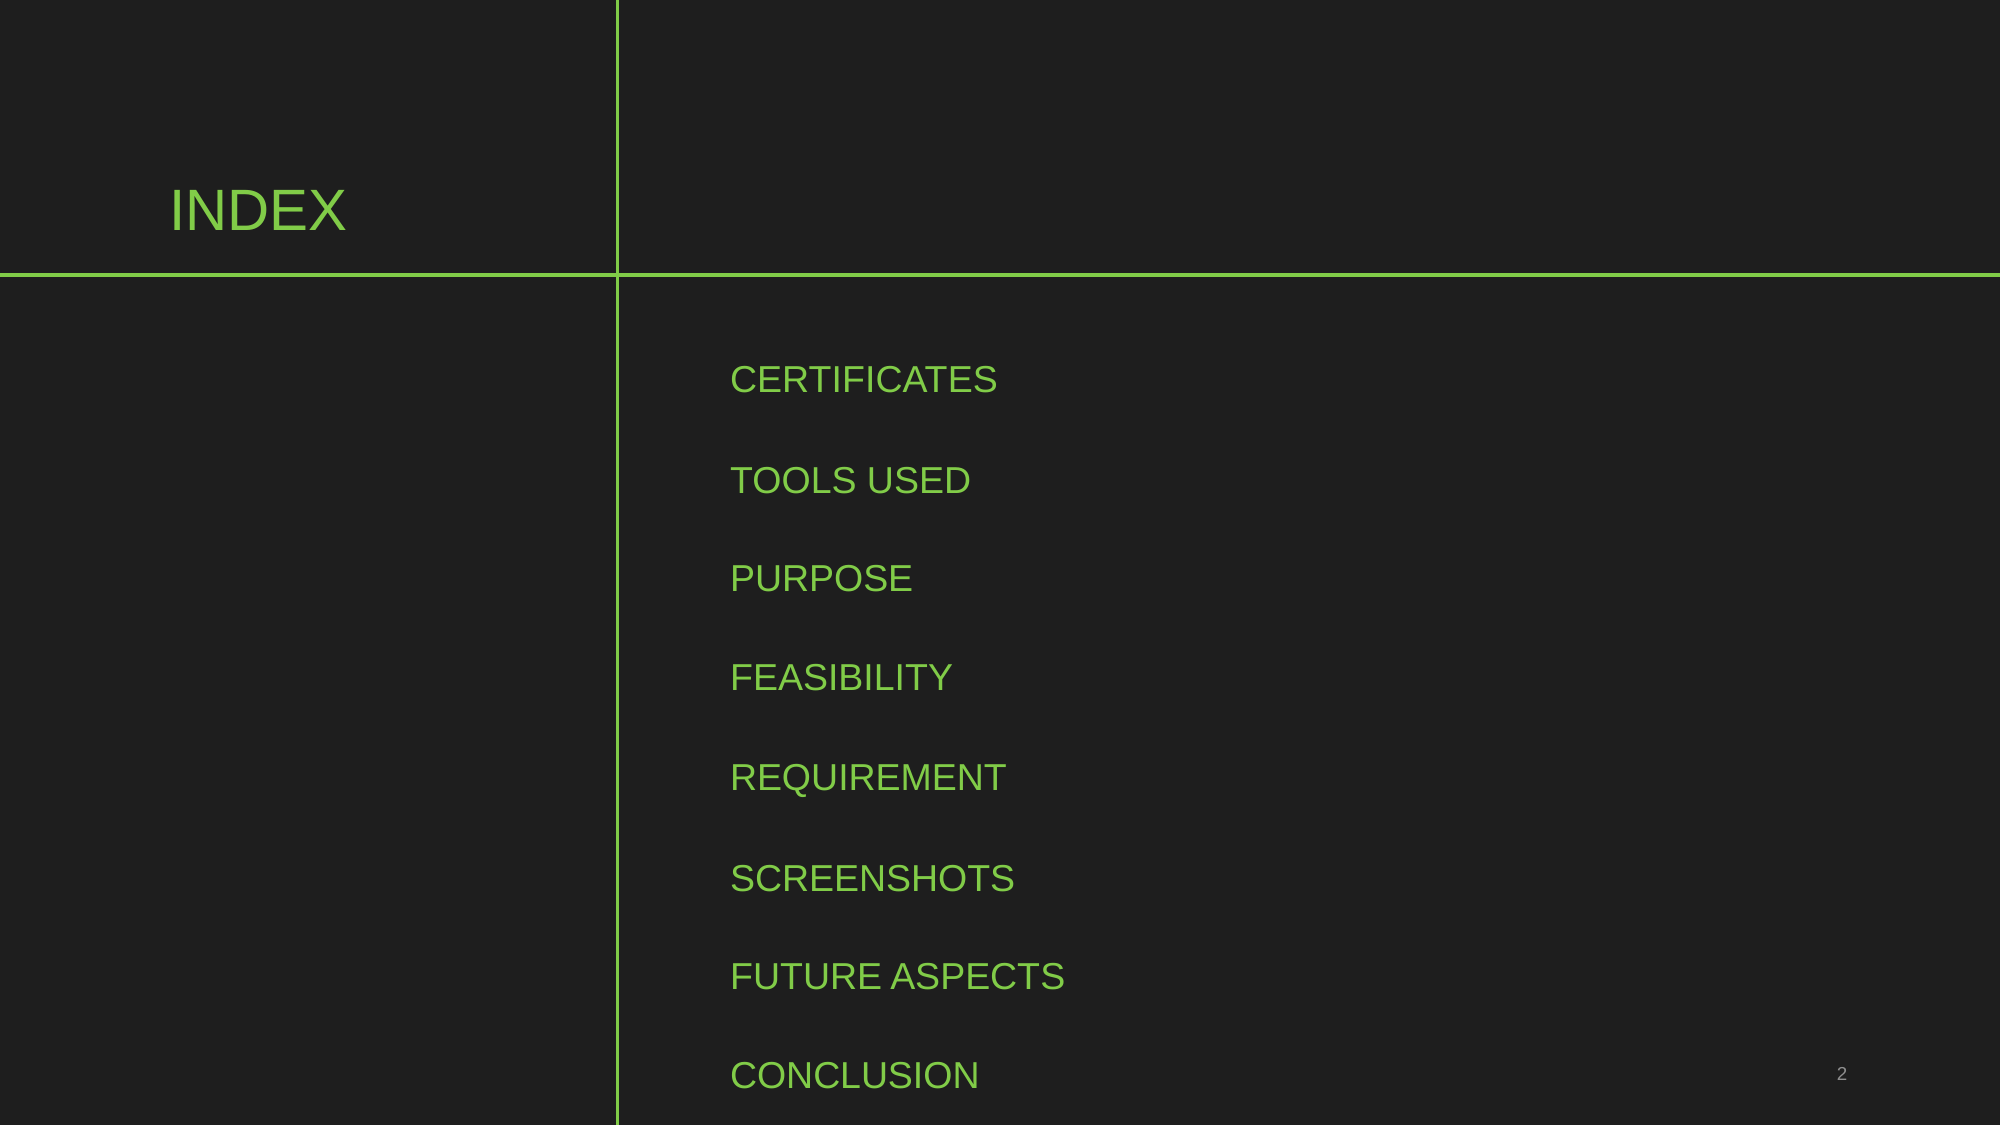

# index
certificates
Tools used
purpose
FEASIBILITY
REQUIREMENT
SCREENSHOTS
FUTURE ASPECTS
2
CONCLUSION